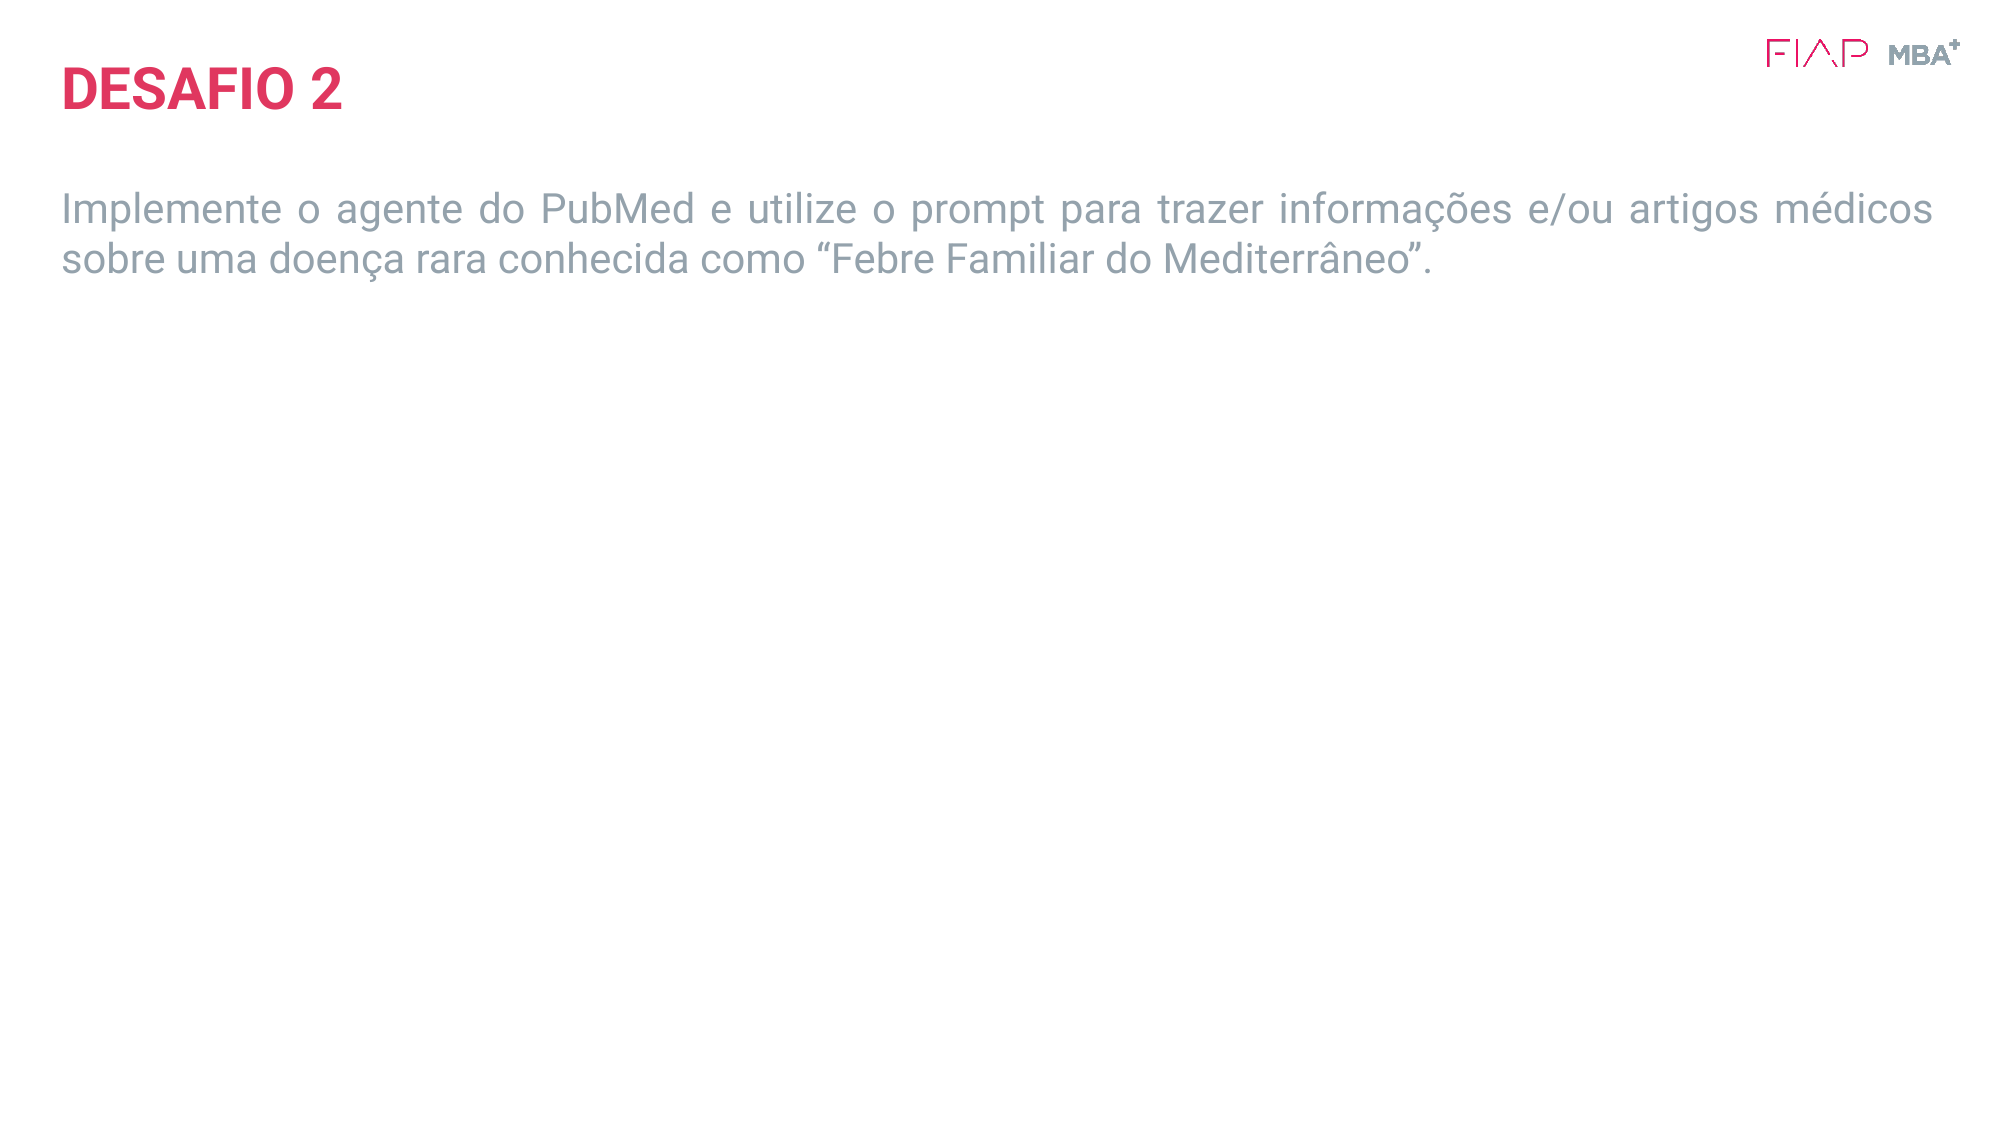

# DESAFIO 2
Implemente o agente do PubMed e utilize o prompt para trazer informações e/ou artigos médicos sobre uma doença rara conhecida como “Febre Familiar do Mediterrâneo”.